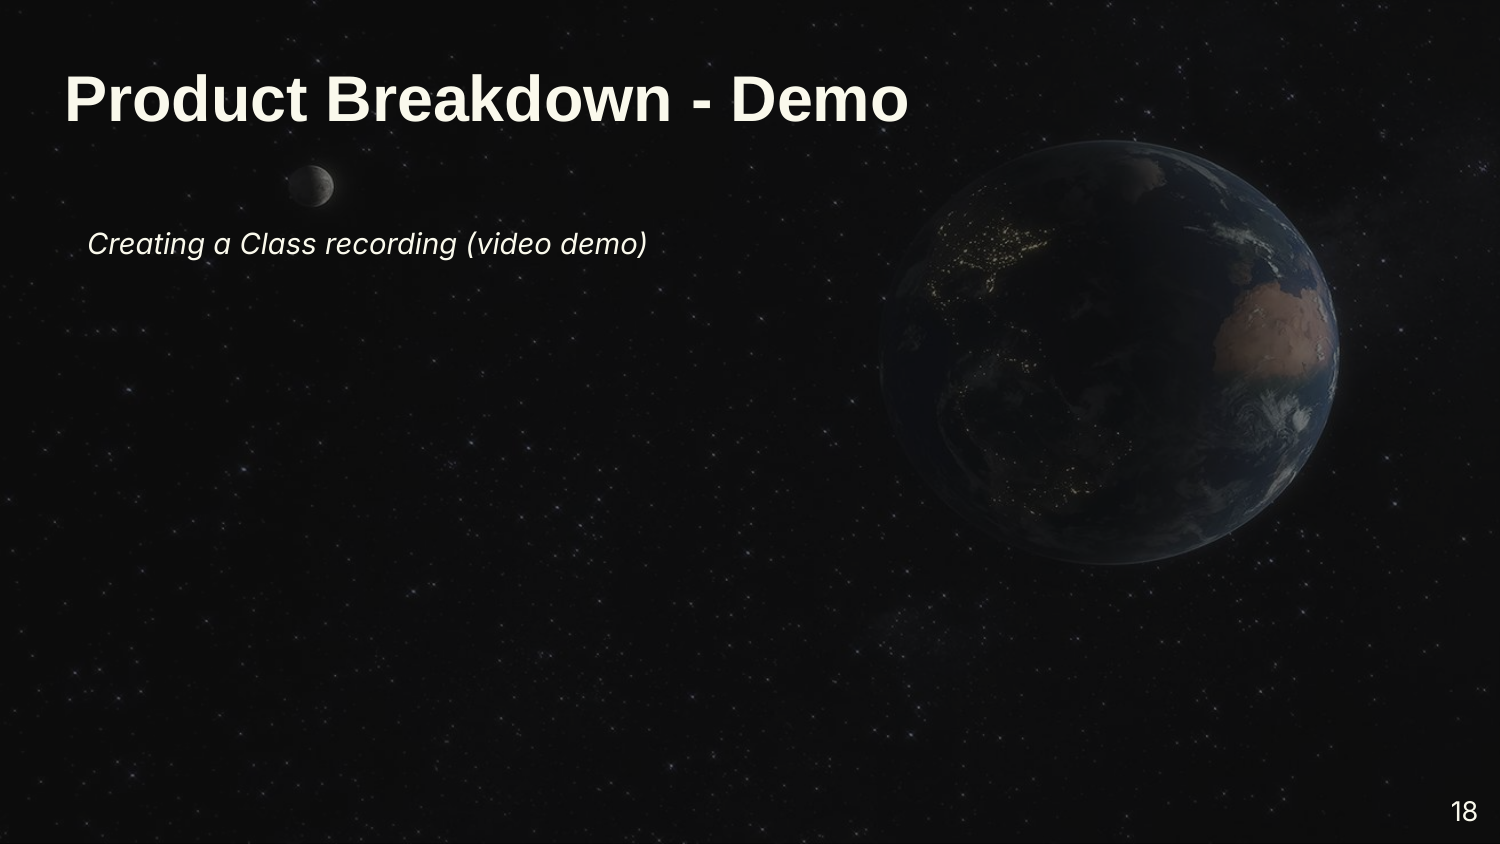

# Product Breakdown - Demo

Creating a Class recording (video demo)
18